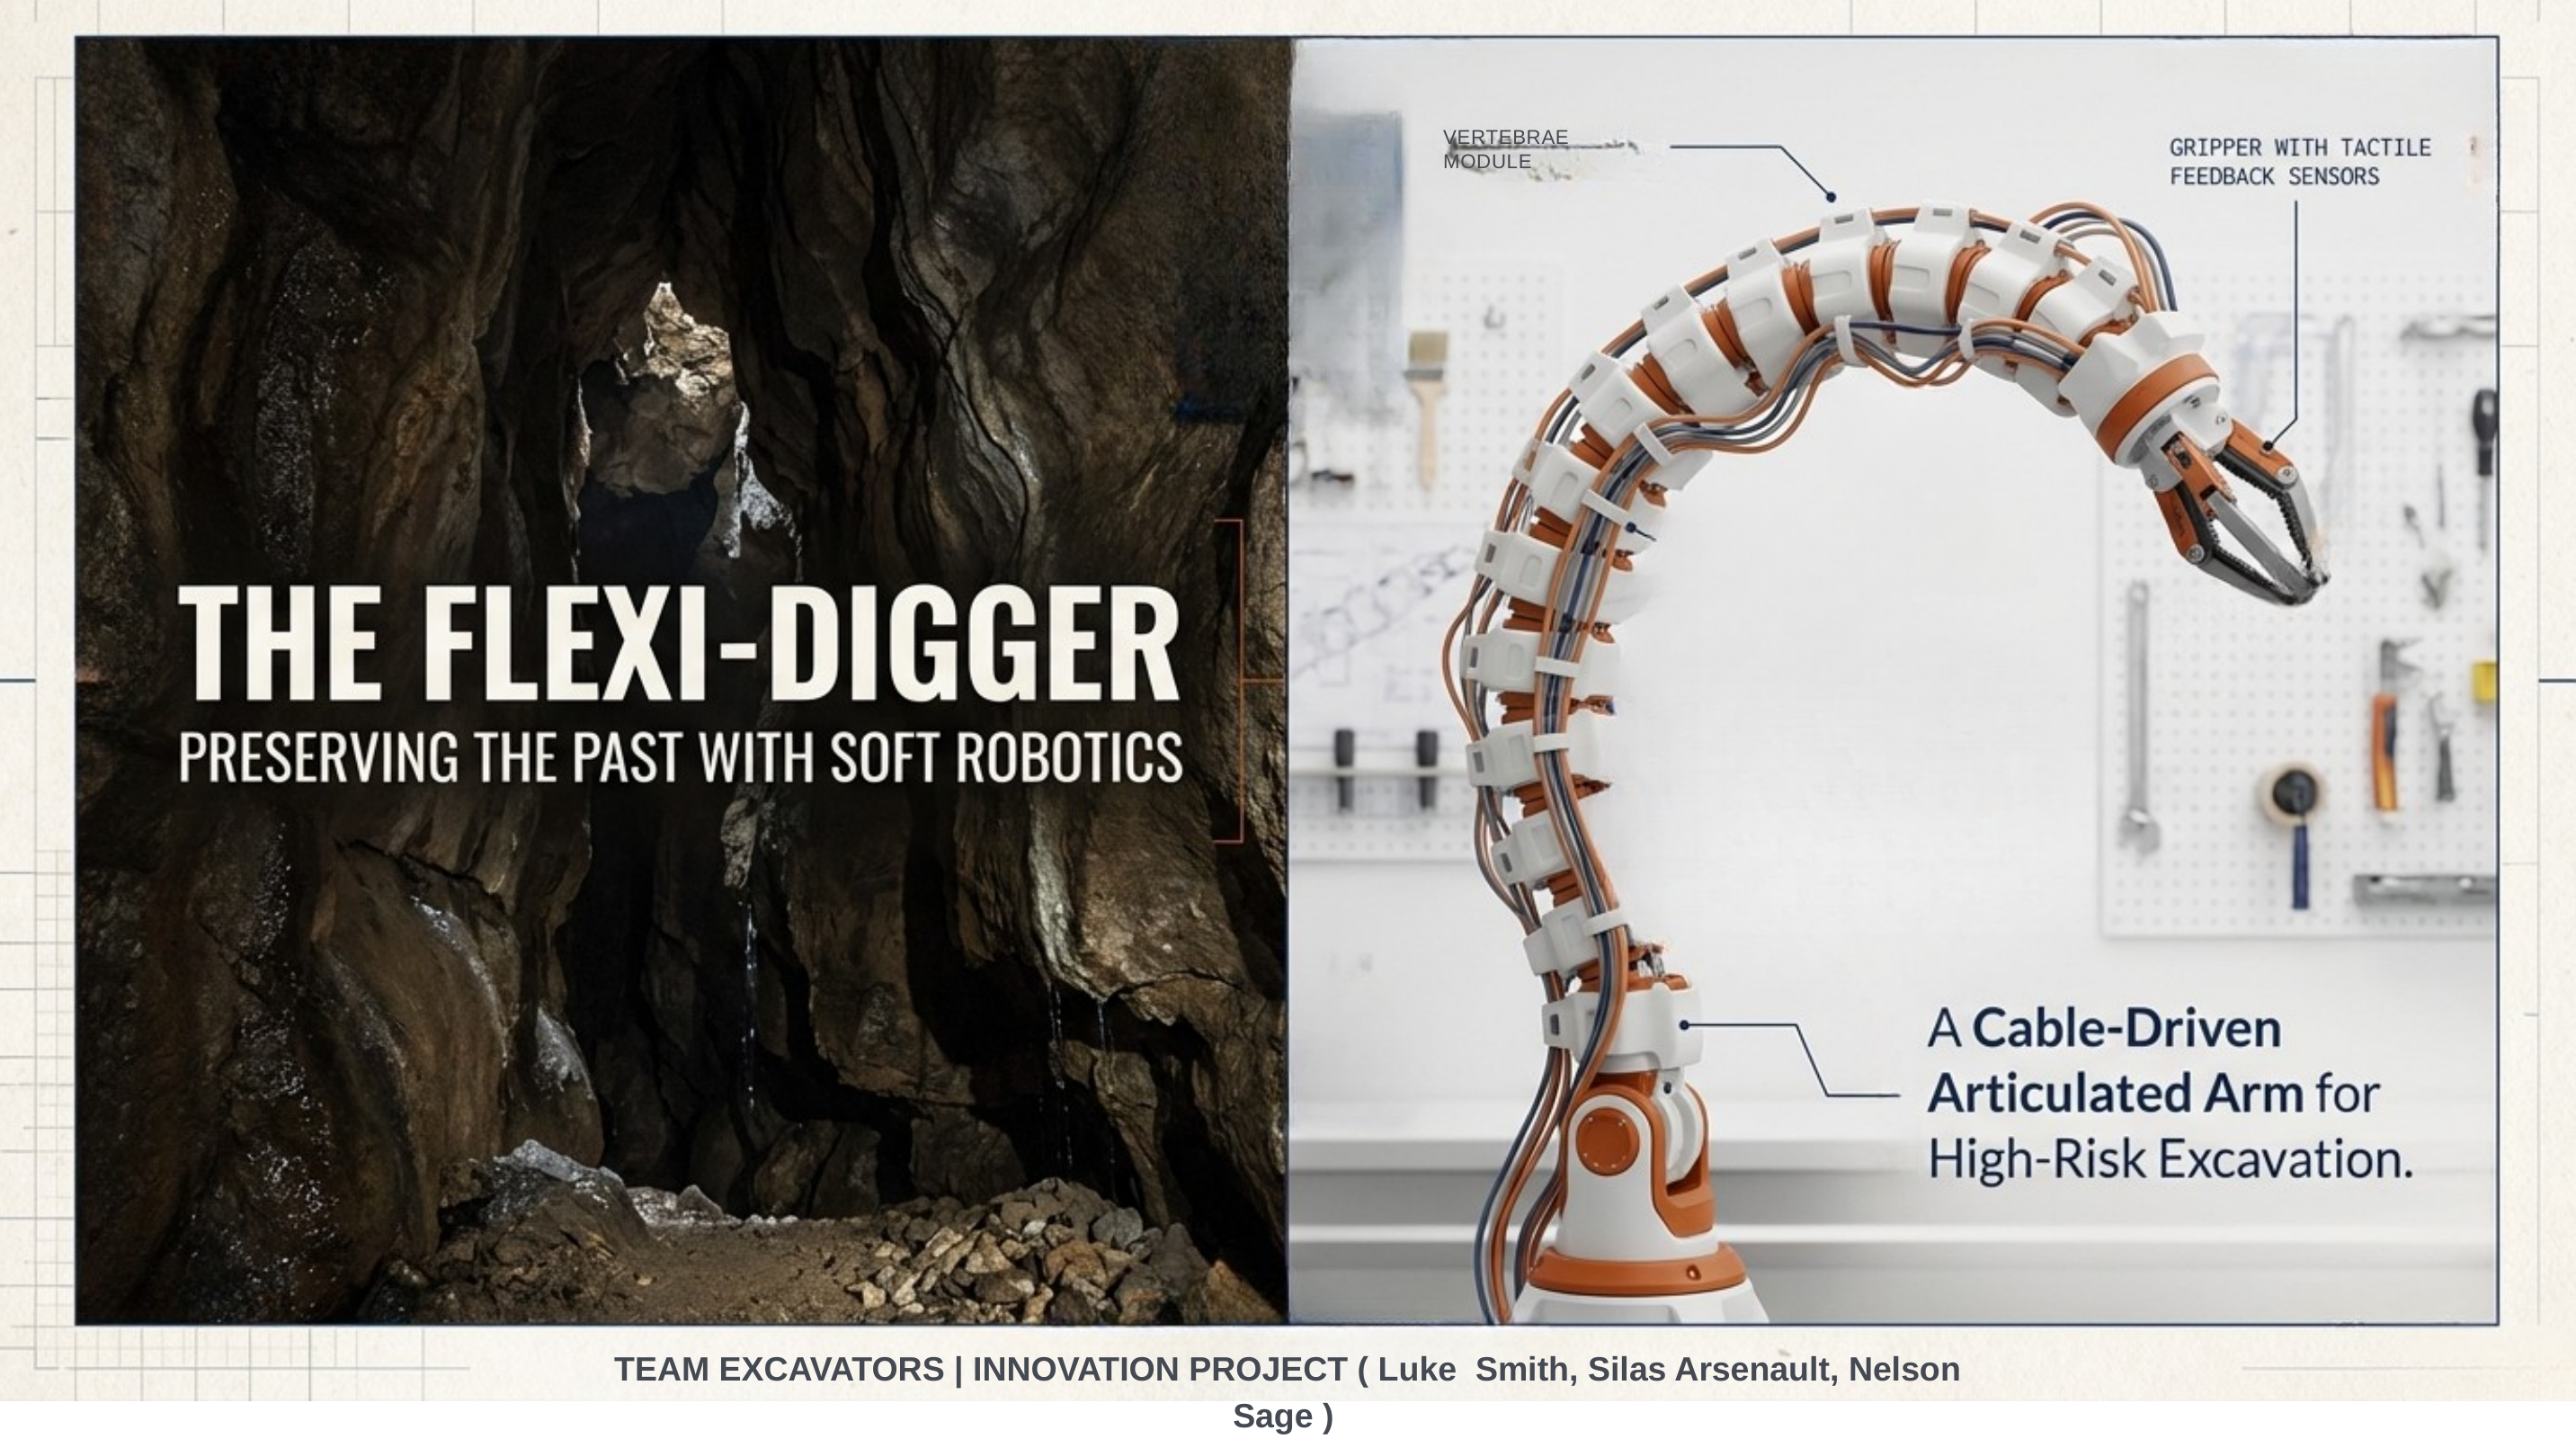

VERTEBRAE MODULE

TEAM EXCAVATORS | INNOVATION PROJECT ( Luke  Smith, Silas Arsenault, Nelson Sage )